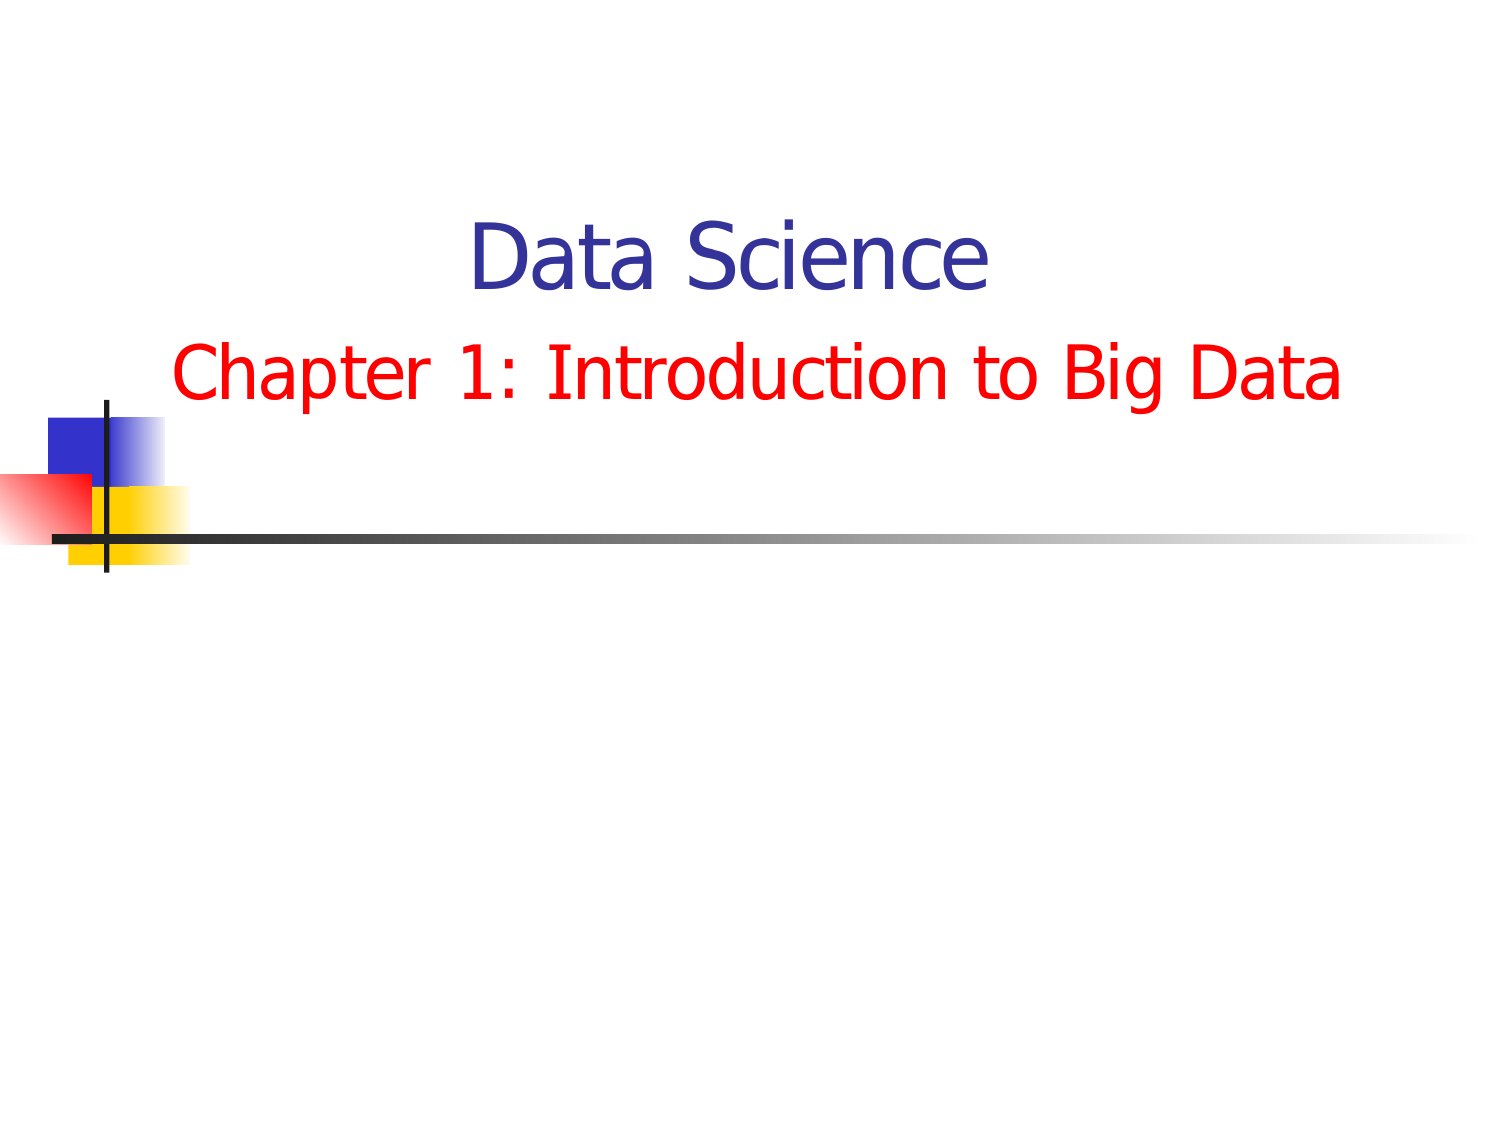

# Data Science Chapter 1: Introduction to Big Data